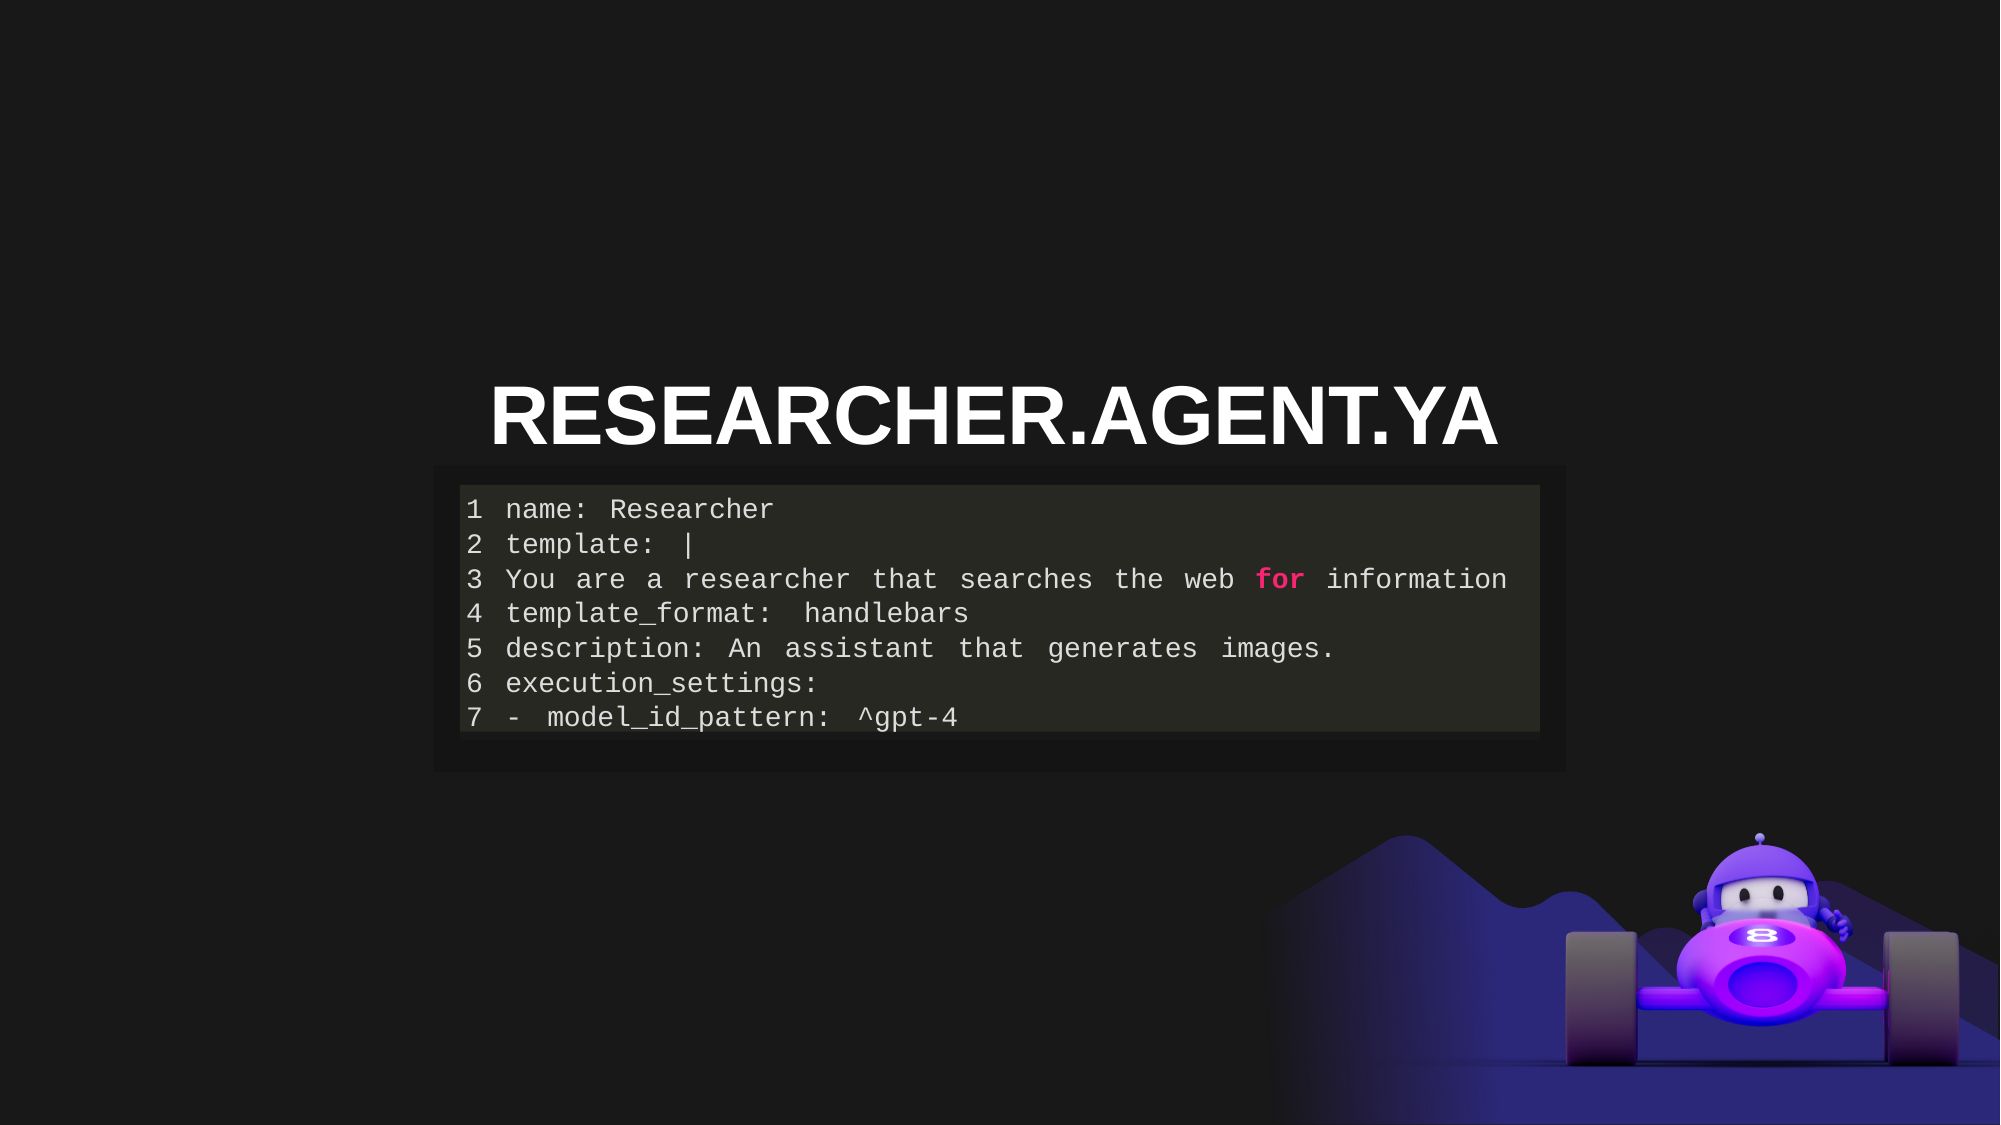

# RESEARCHER.AGENT.YAML

name: Researcher
template: |
You are a researcher that searches the web for information
template_format:  handlebars
description: An assistant that generates images.
execution_settings:
- model_id_pattern: ^gpt-4